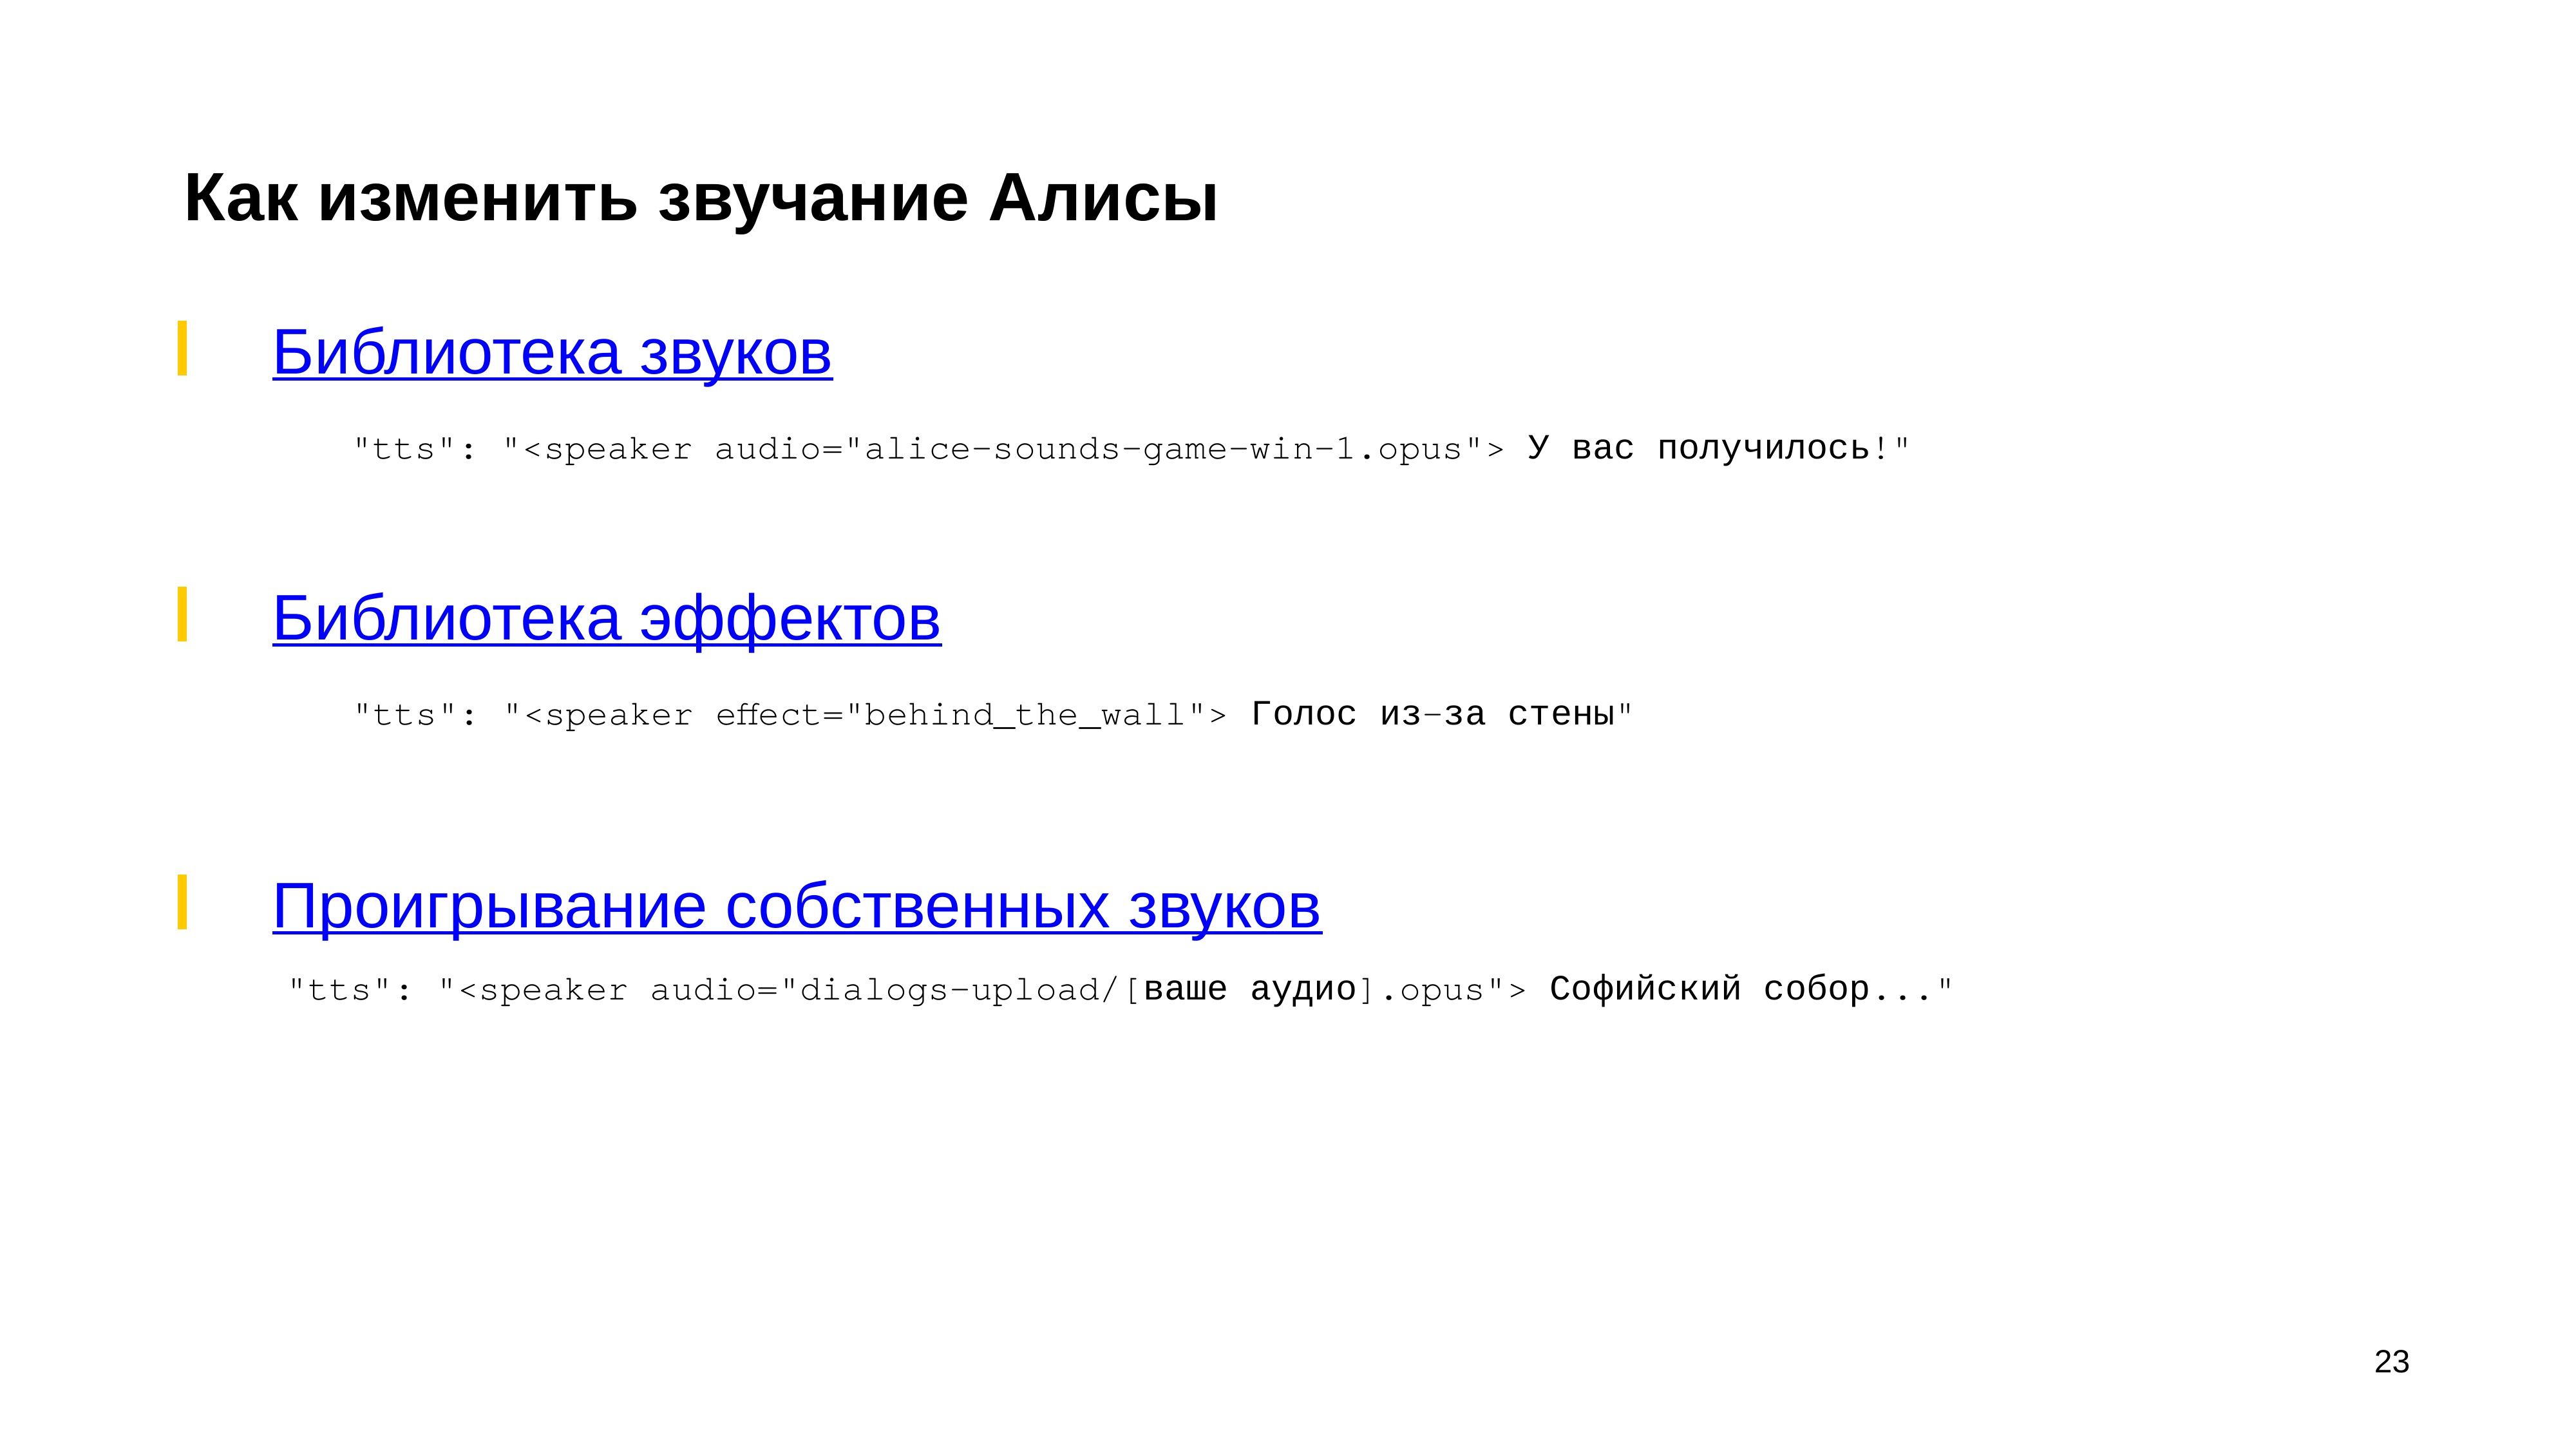

Как изменить звучание Алисы
Библиотека звуков
                "tts": "<speaker audio="alice-sounds-game-win-1.opus"> У вас получилось!"

Библиотека эффектов
              "tts": "<speaker effect="behind_the_wall"> Голос из-за стены"

Проигрывание собственных звуков
            "tts": "<speaker audio="dialogs-upload/[ваше аудио].opus"> Софийский собор..."
23